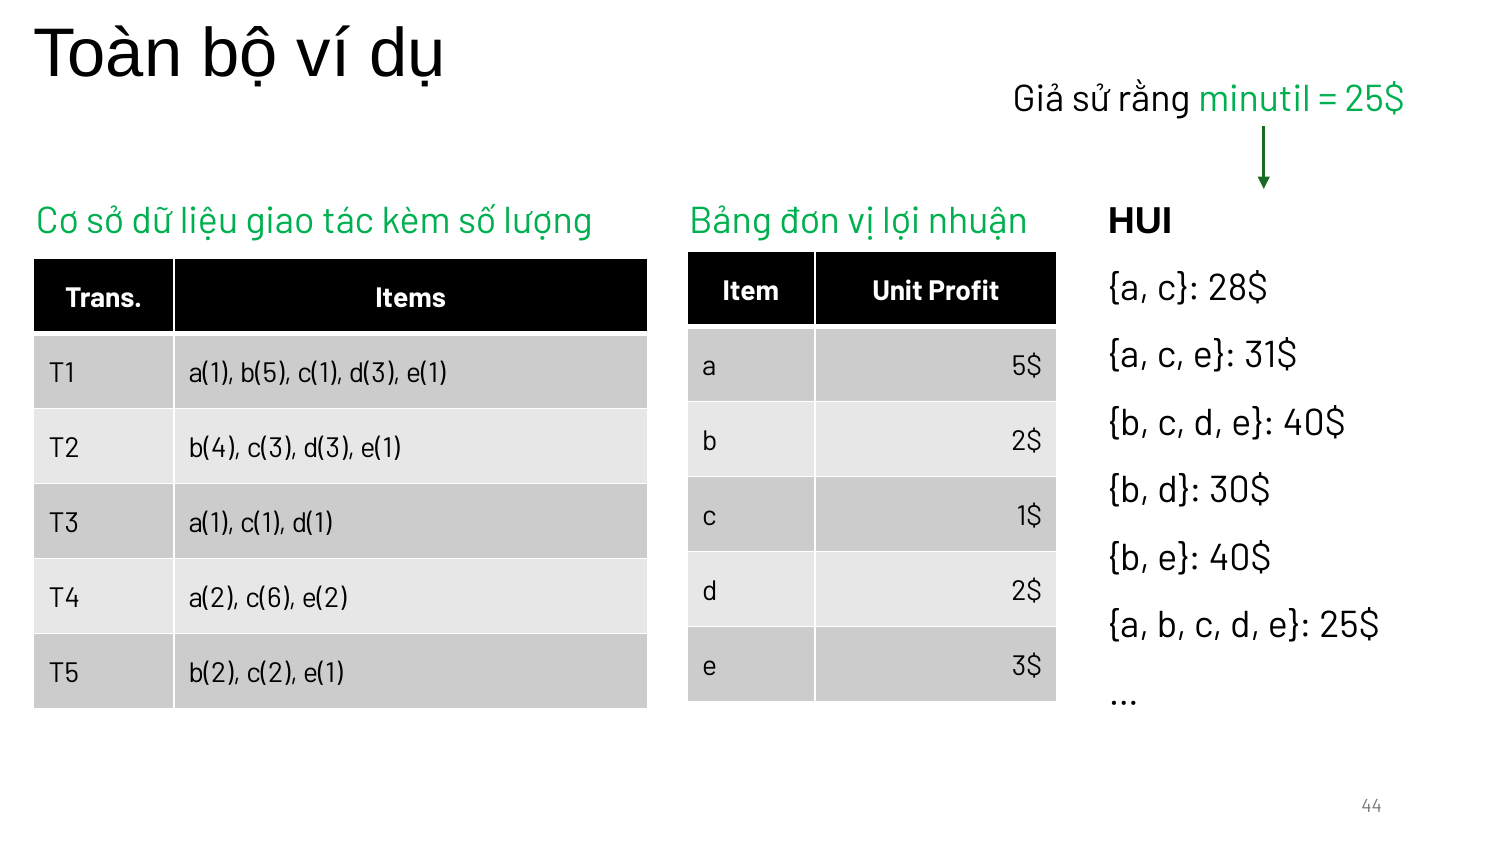

# Toàn bộ ví dụ
Giả sử rằng minutil = 25$
Bảng đơn vị lợi nhuận
HUI
Cơ sở dữ liệu giao tác kèm số lượng
{a, c}: 28$
{a, c, e}: 31$
{b, c, d, e}: 40$
{b, d}: 30$
{b, e}: 40$
{a, b, c, d, e}: 25$
…
| Item | Unit Profit |
| --- | --- |
| a | 5$ |
| b | 2$ |
| c | 1$ |
| d | 2$ |
| e | 3$ |
| Trans. | Items |
| --- | --- |
| T1 | a(1), b(5), c(1), d(3), e(1) |
| T2 | b(4), c(3), d(3), e(1) |
| T3 | a(1), c(1), d(1) |
| T4 | a(2), c(6), e(2) |
| T5 | b(2), c(2), e(1) |
44